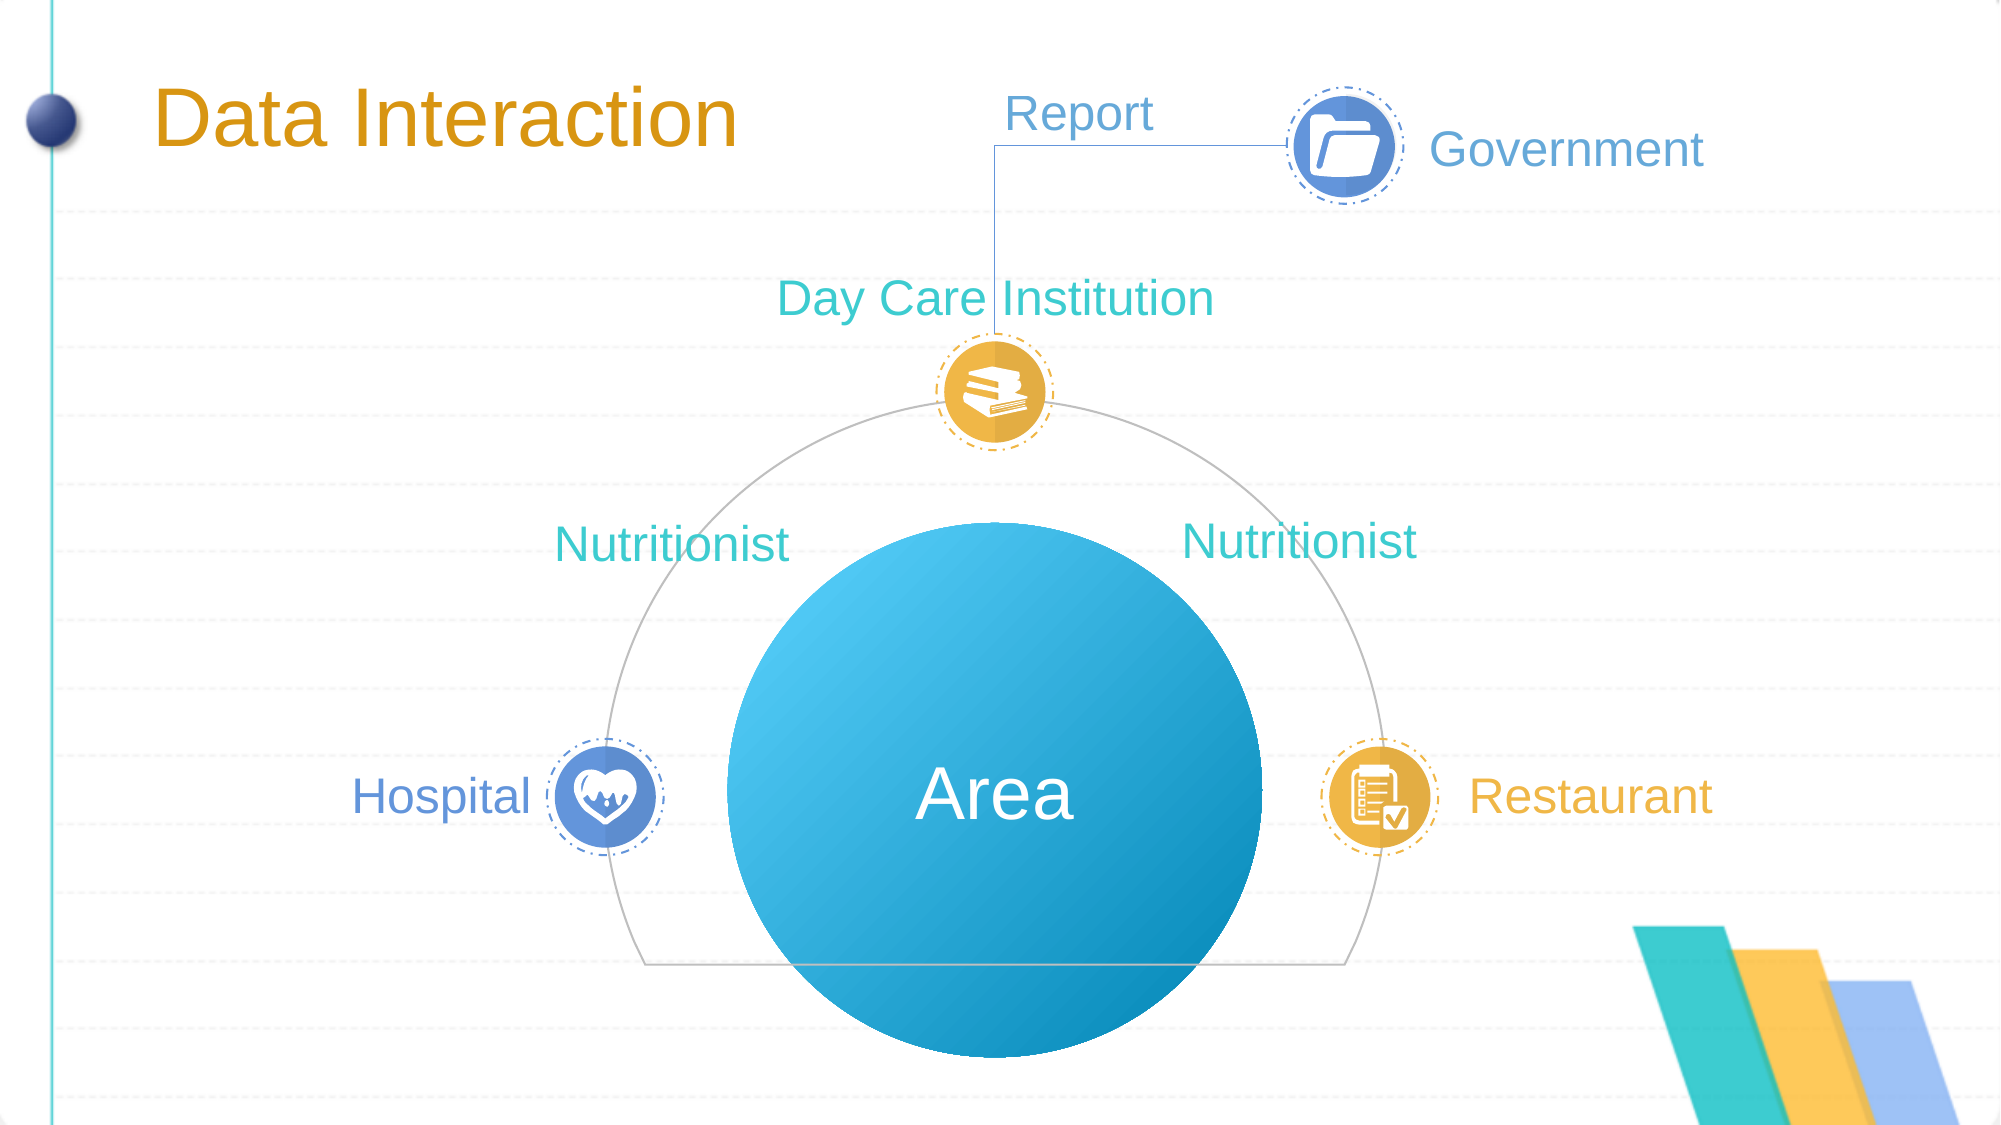

Data Interaction
Report
Government

Day Care Institution

Nutritionist
Nutritionist
Area

Hospital
Restaurant